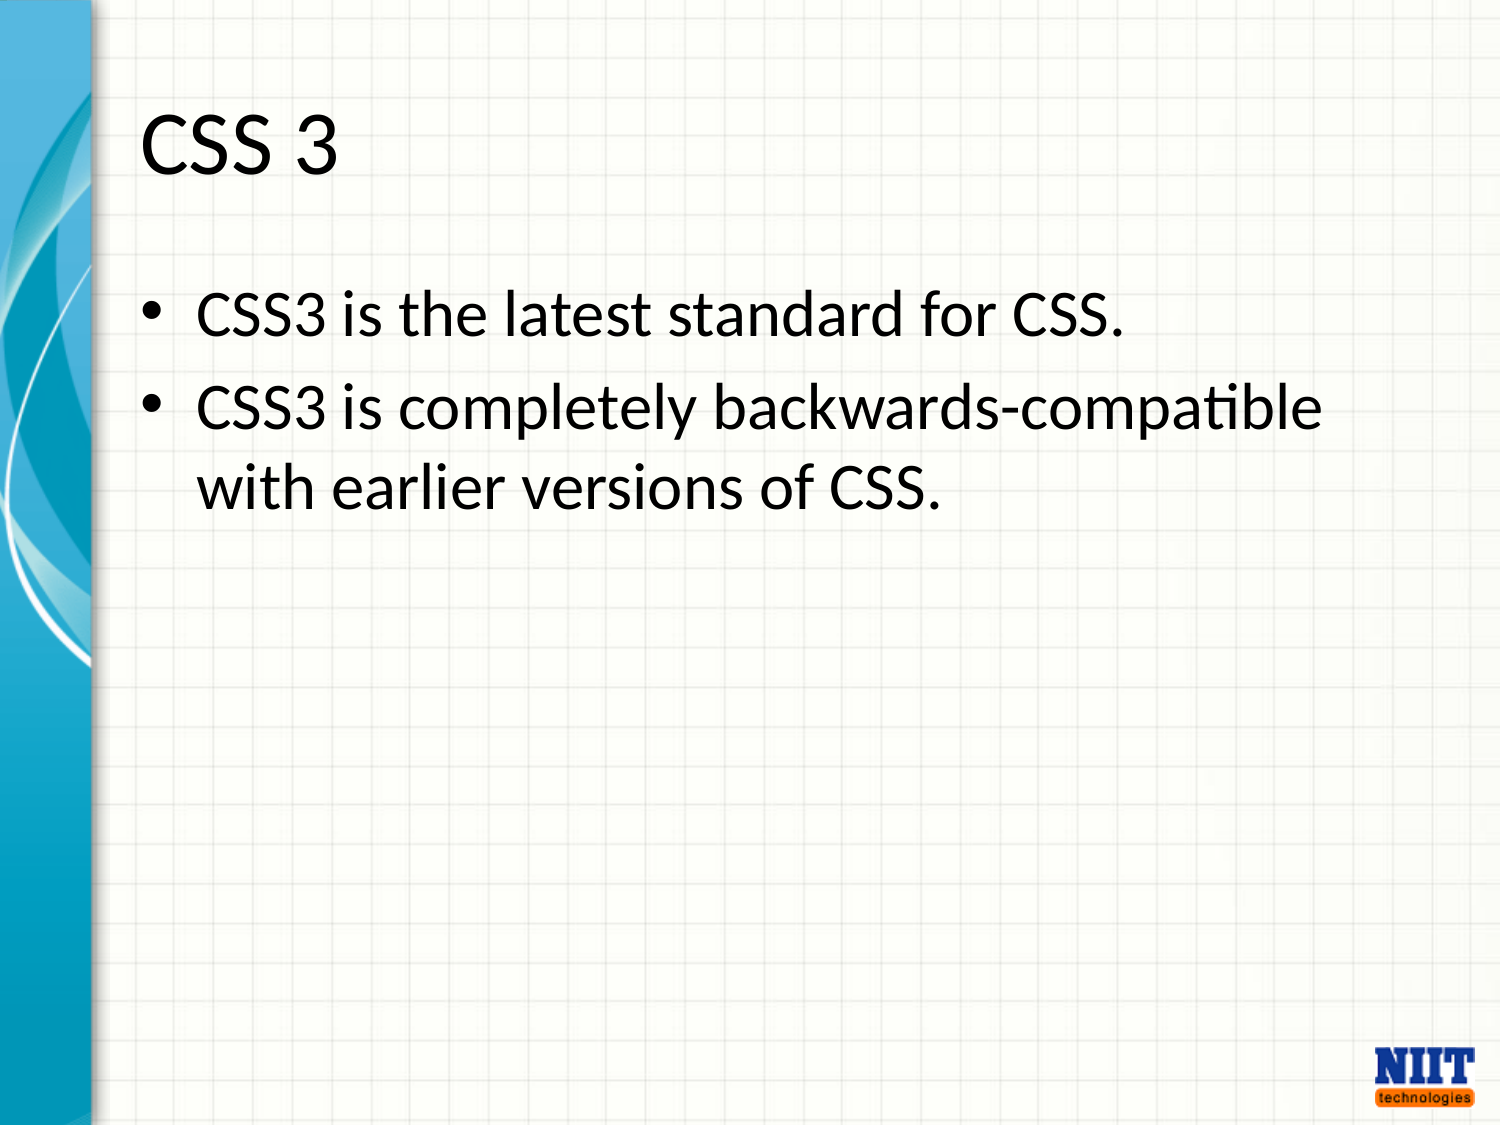

# CSS 3
CSS3 is the latest standard for CSS.
CSS3 is completely backwards-compatible with earlier versions of CSS.